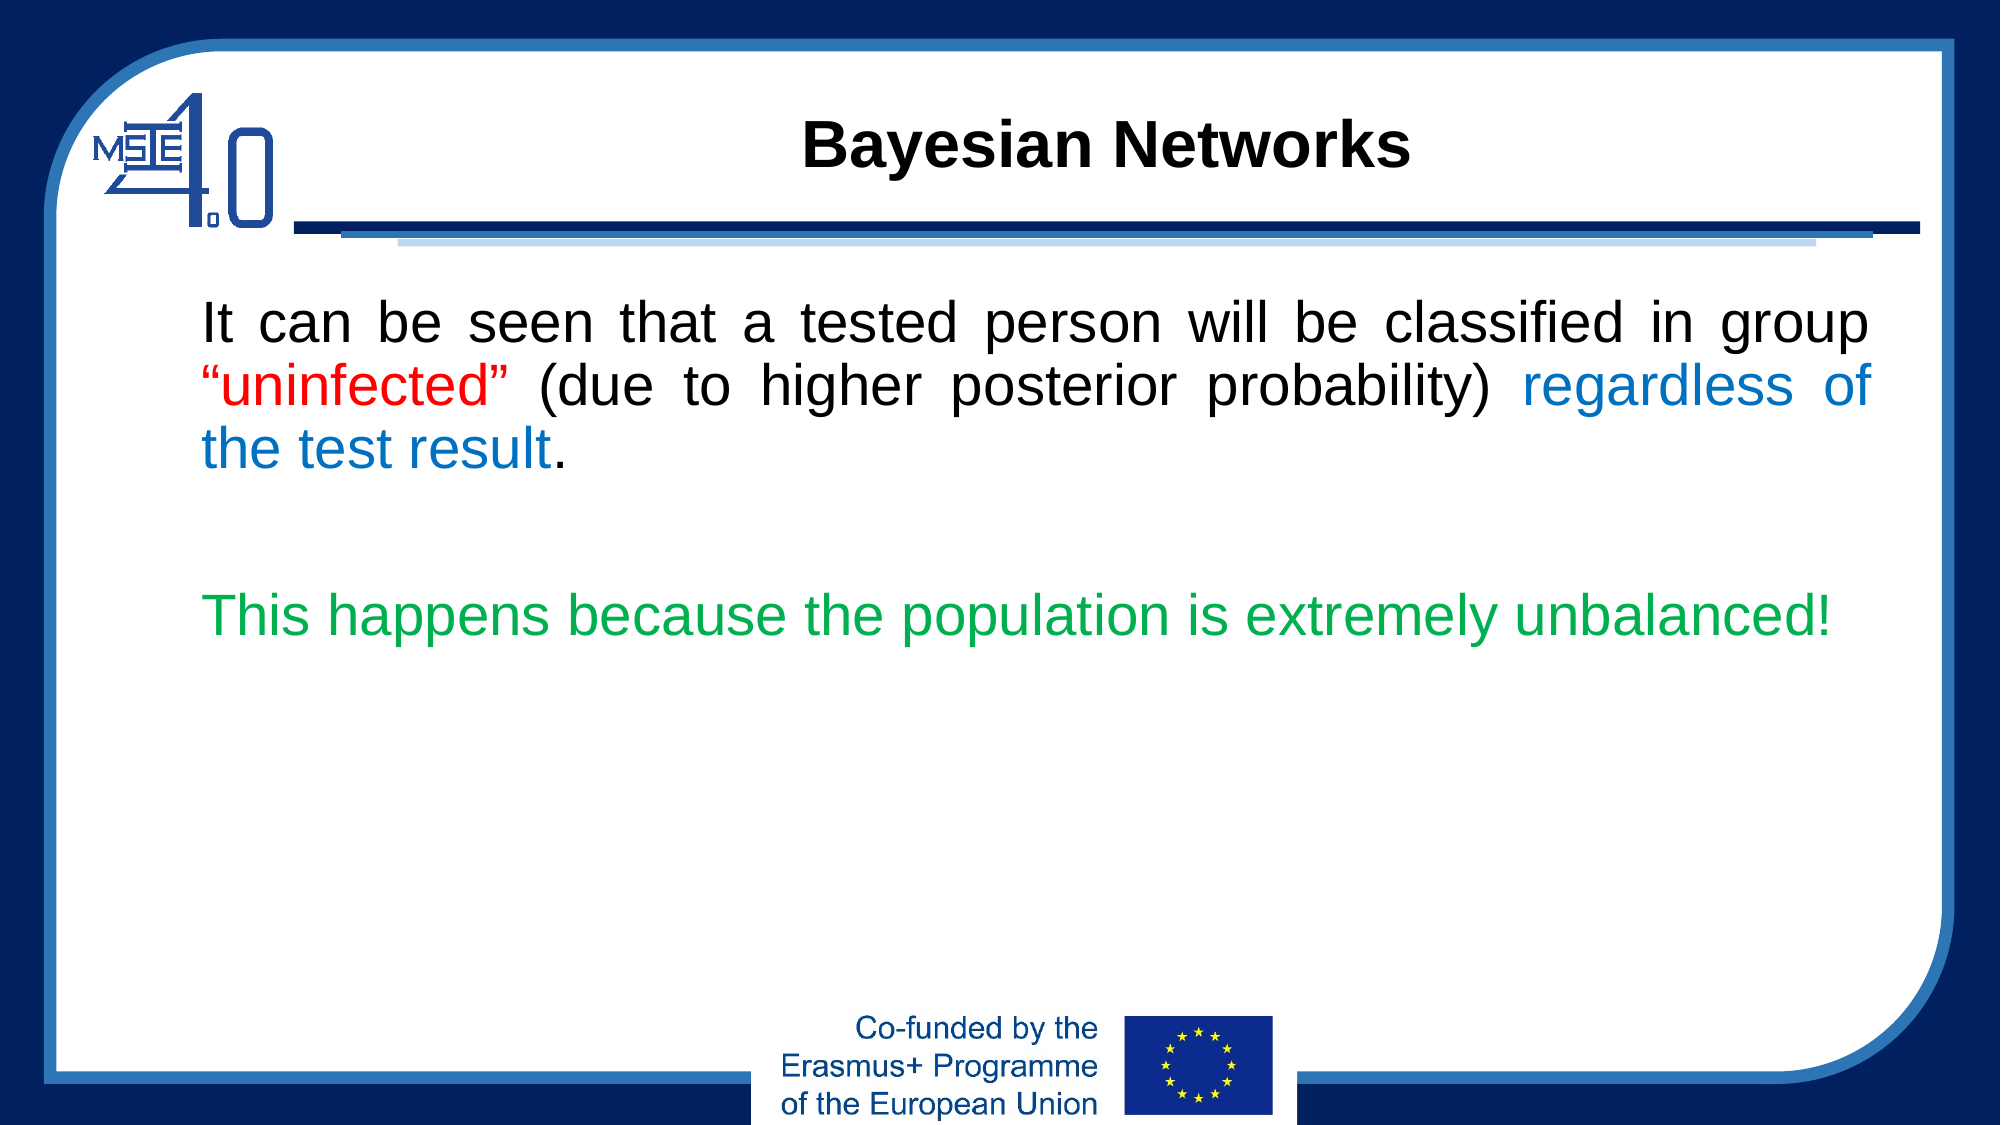

# Bayesian Networks
It can be seen that a tested person will be classified in group “uninfected” (due to higher posterior probability) regardless of the test result.

This happens because the population is extremely unbalanced!